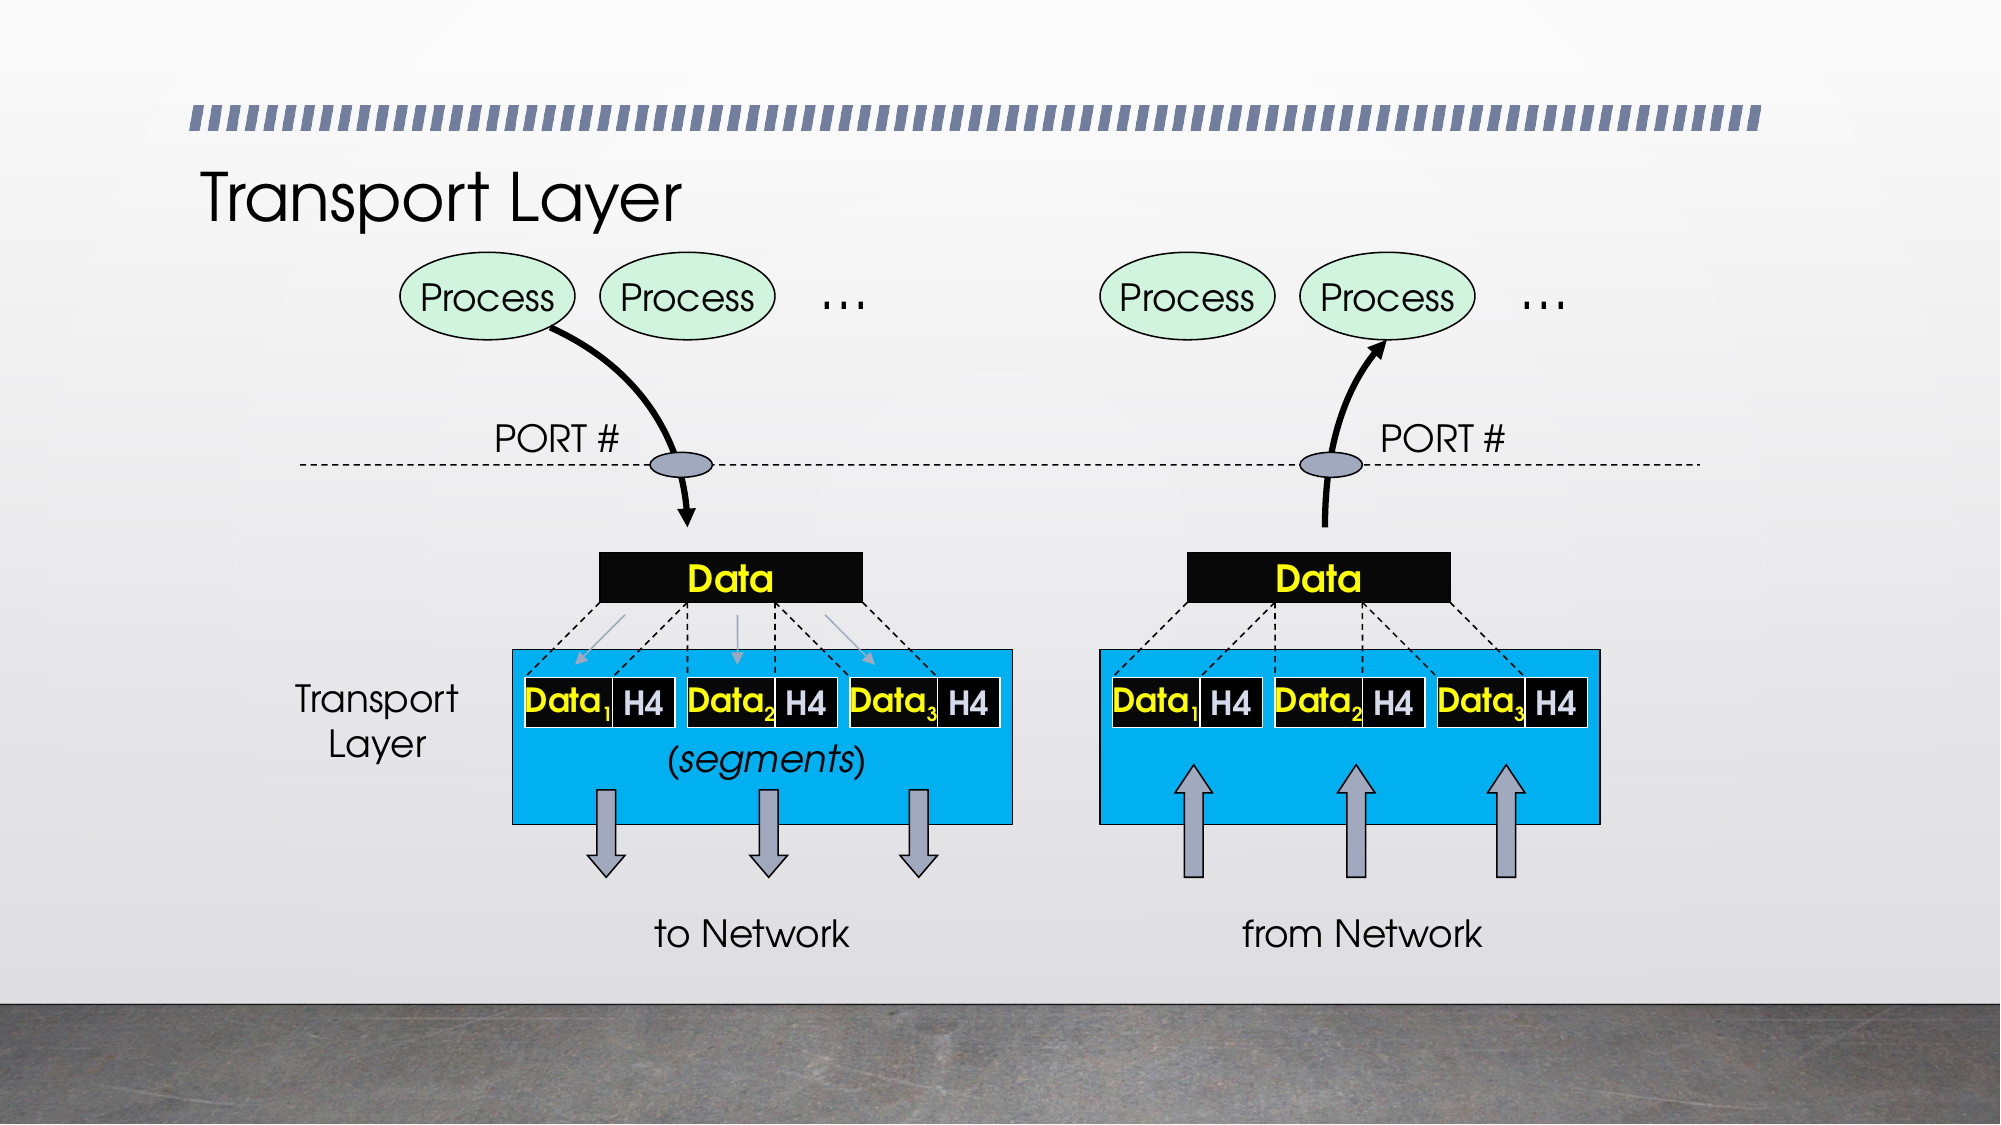

# Transport Layer
…
Process
Process
…
Process
Process

PORT #

PORT #

Data
Data

Transport
Layer
Data1
H4
Data2
H4
Data3
H4
Data1
H4
Data2
H4
Data3
H4
(segments)

to Network
from Network